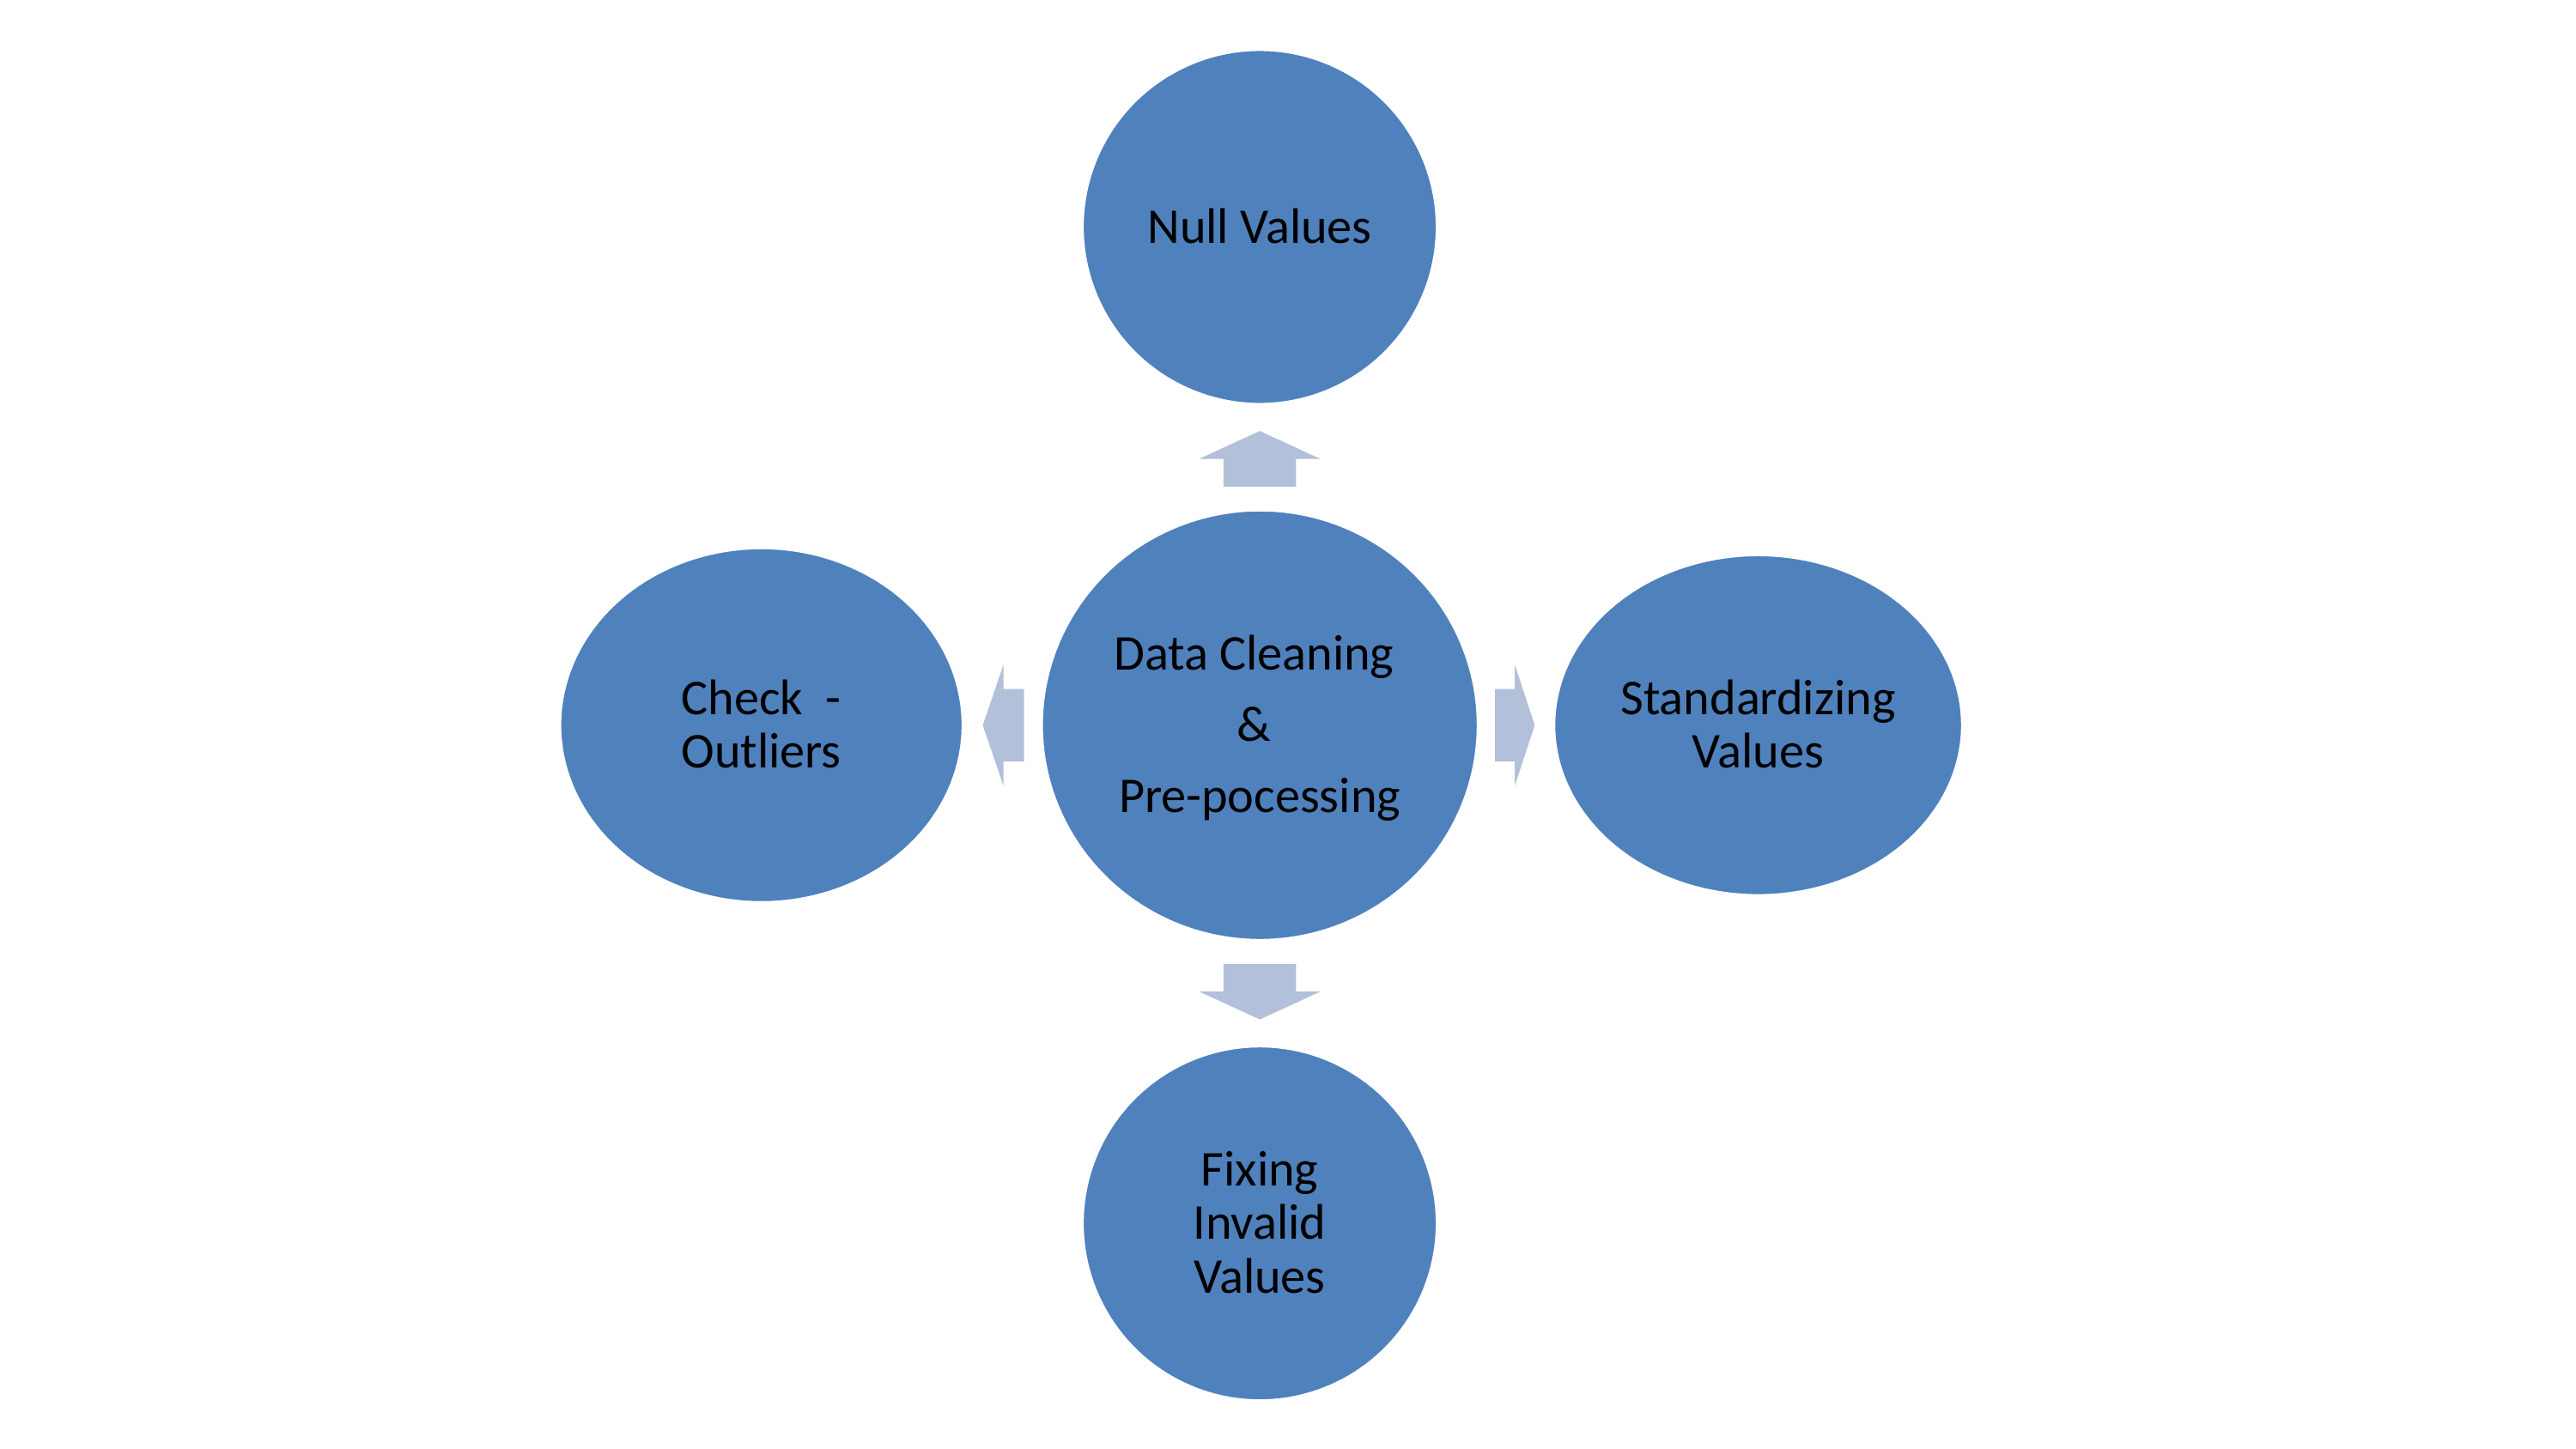

Data Cleaning
&
Pre-pocessing

Null Values

Standardizing Values

Fixing Invalid Values

Check  - Outliers